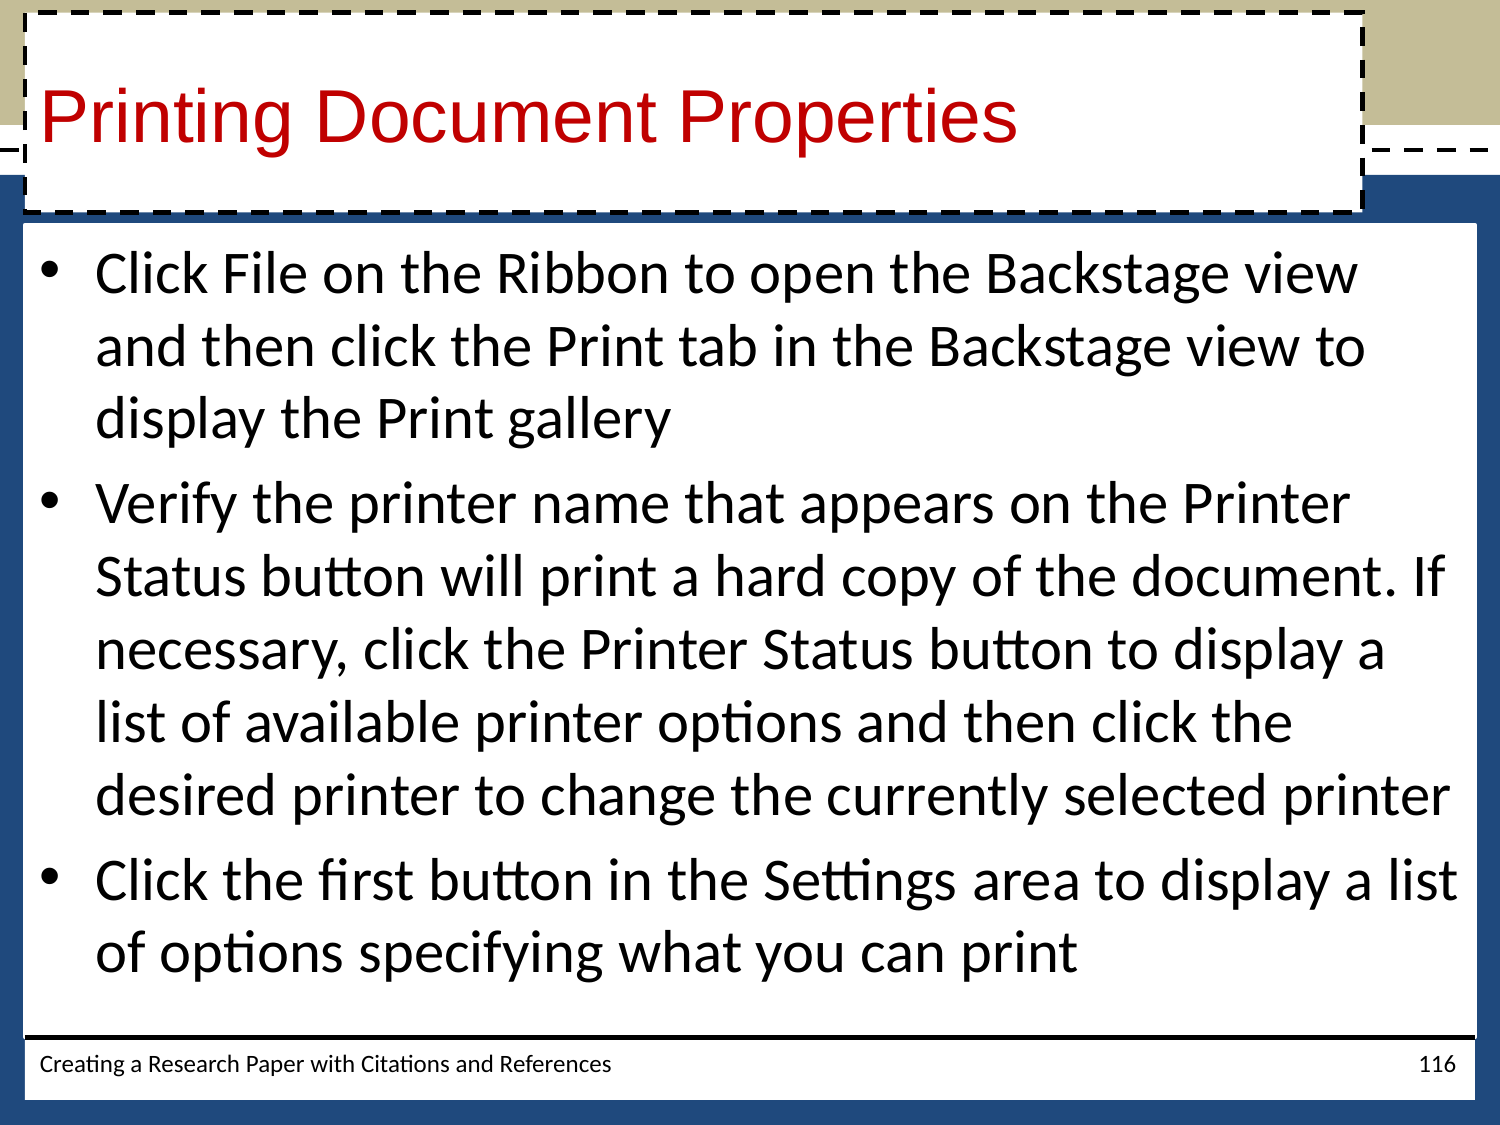

# Printing Document Properties
Click File on the Ribbon to open the Backstage view and then click the Print tab in the Backstage view to display the Print gallery
Verify the printer name that appears on the Printer Status button will print a hard copy of the document. If necessary, click the Printer Status button to display a list of available printer options and then click the desired printer to change the currently selected printer
Click the first button in the Settings area to display a list of options specifying what you can print
Creating a Research Paper with Citations and References
116